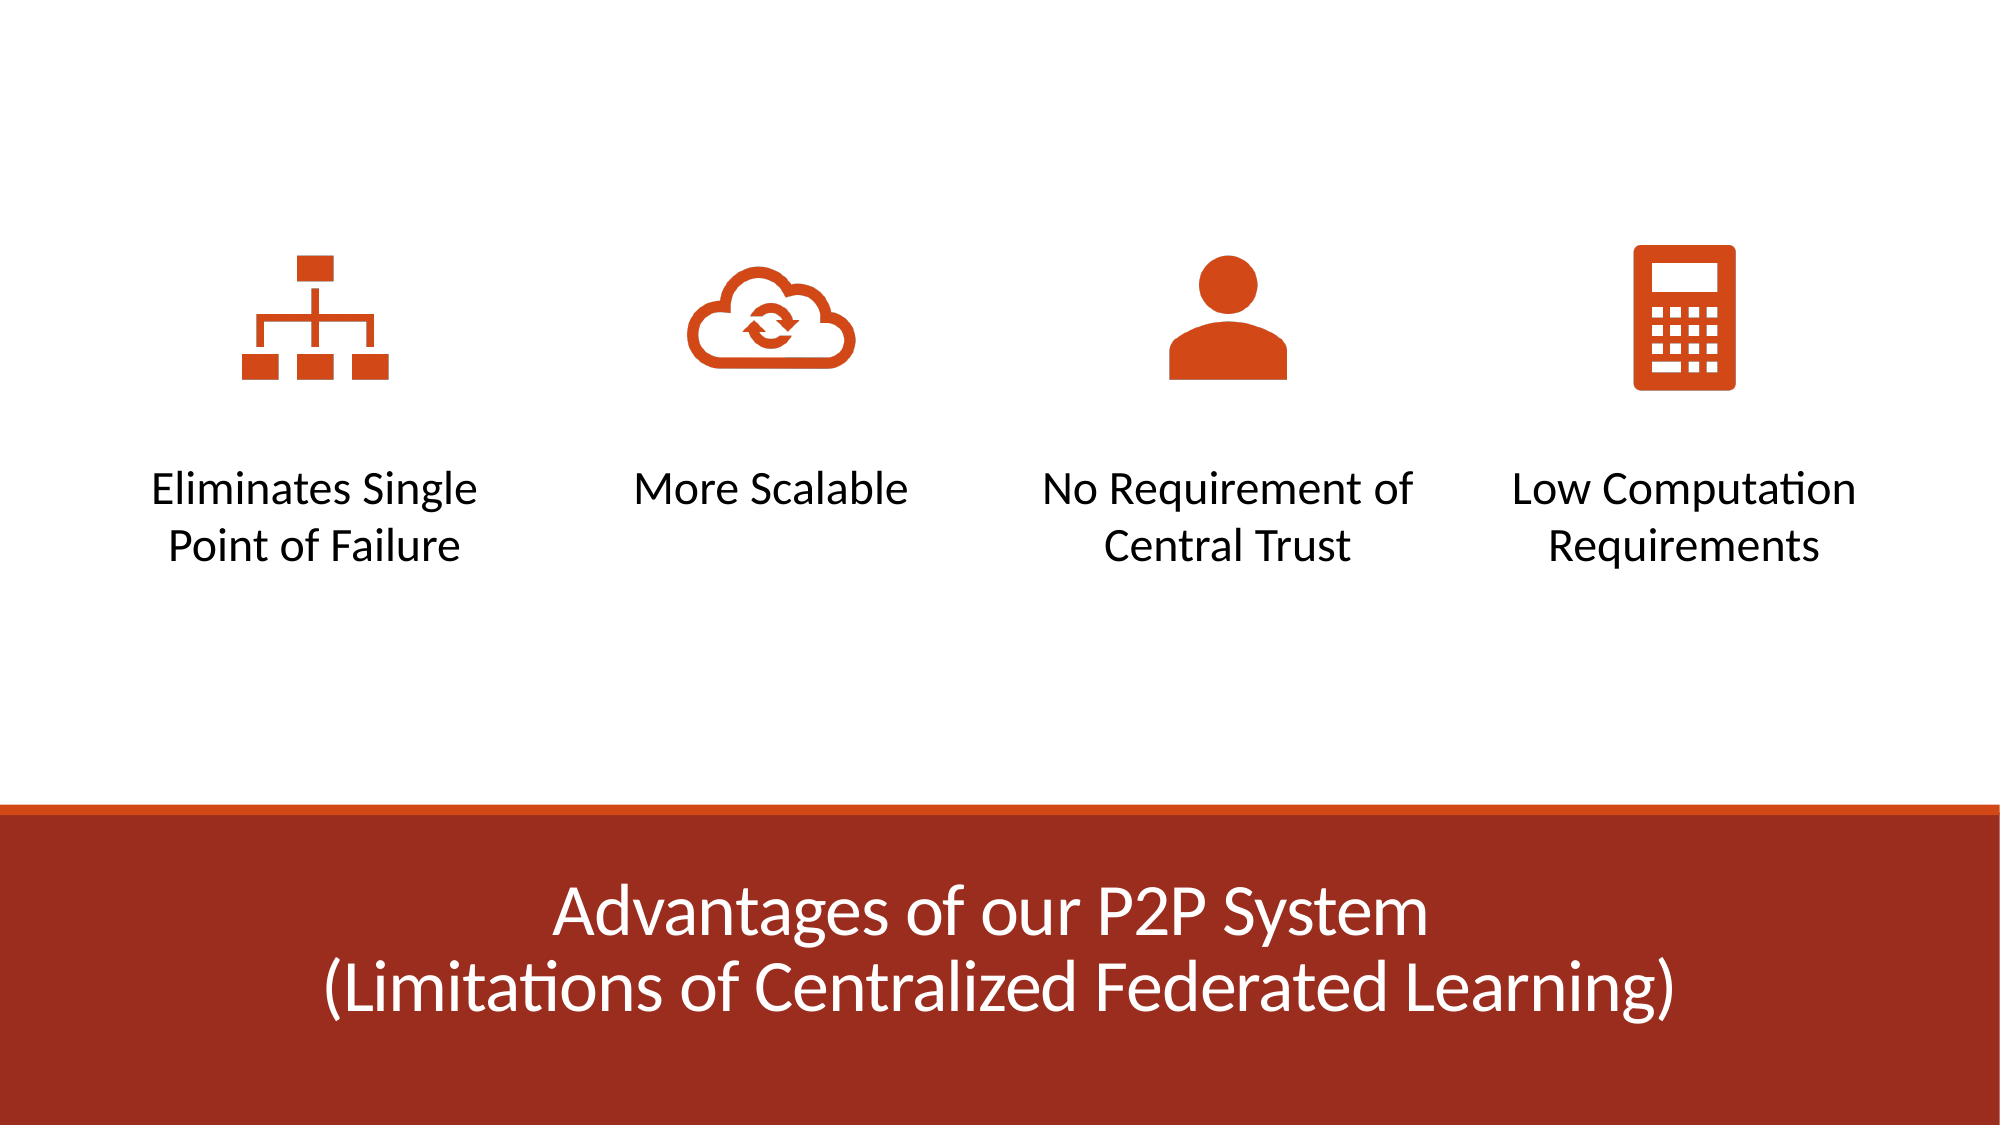

Eliminates Single Point of Failure
More Scalable
No Requirement of Central Trust
Low Computation Requirements

# Advantages of our P2P System (Limitations of Centralized Federated Learning)